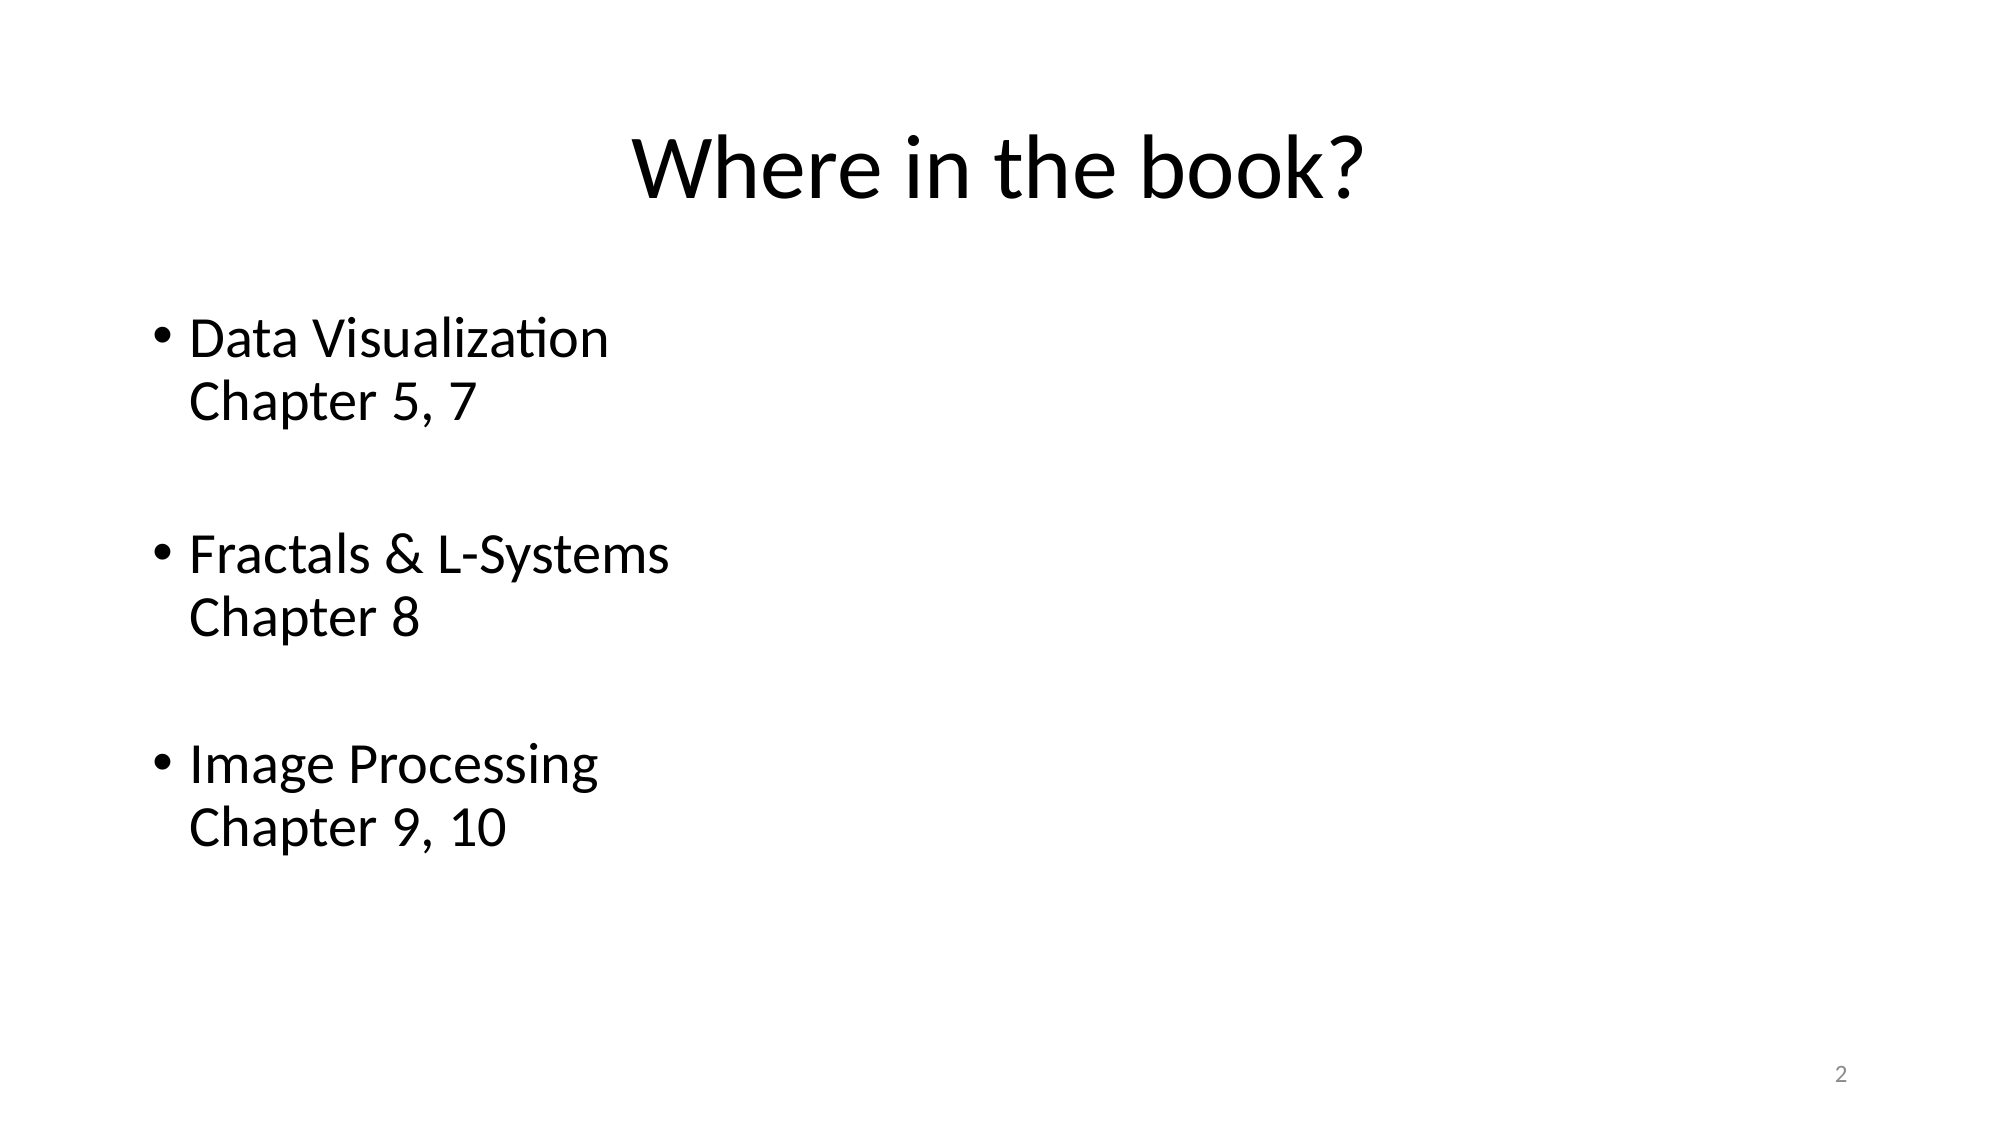

# Where in the book?
Data Visualization
Chapter 5, 7
Fractals & L-Systems
Chapter 8
Image Processing
Chapter 9, 10
2